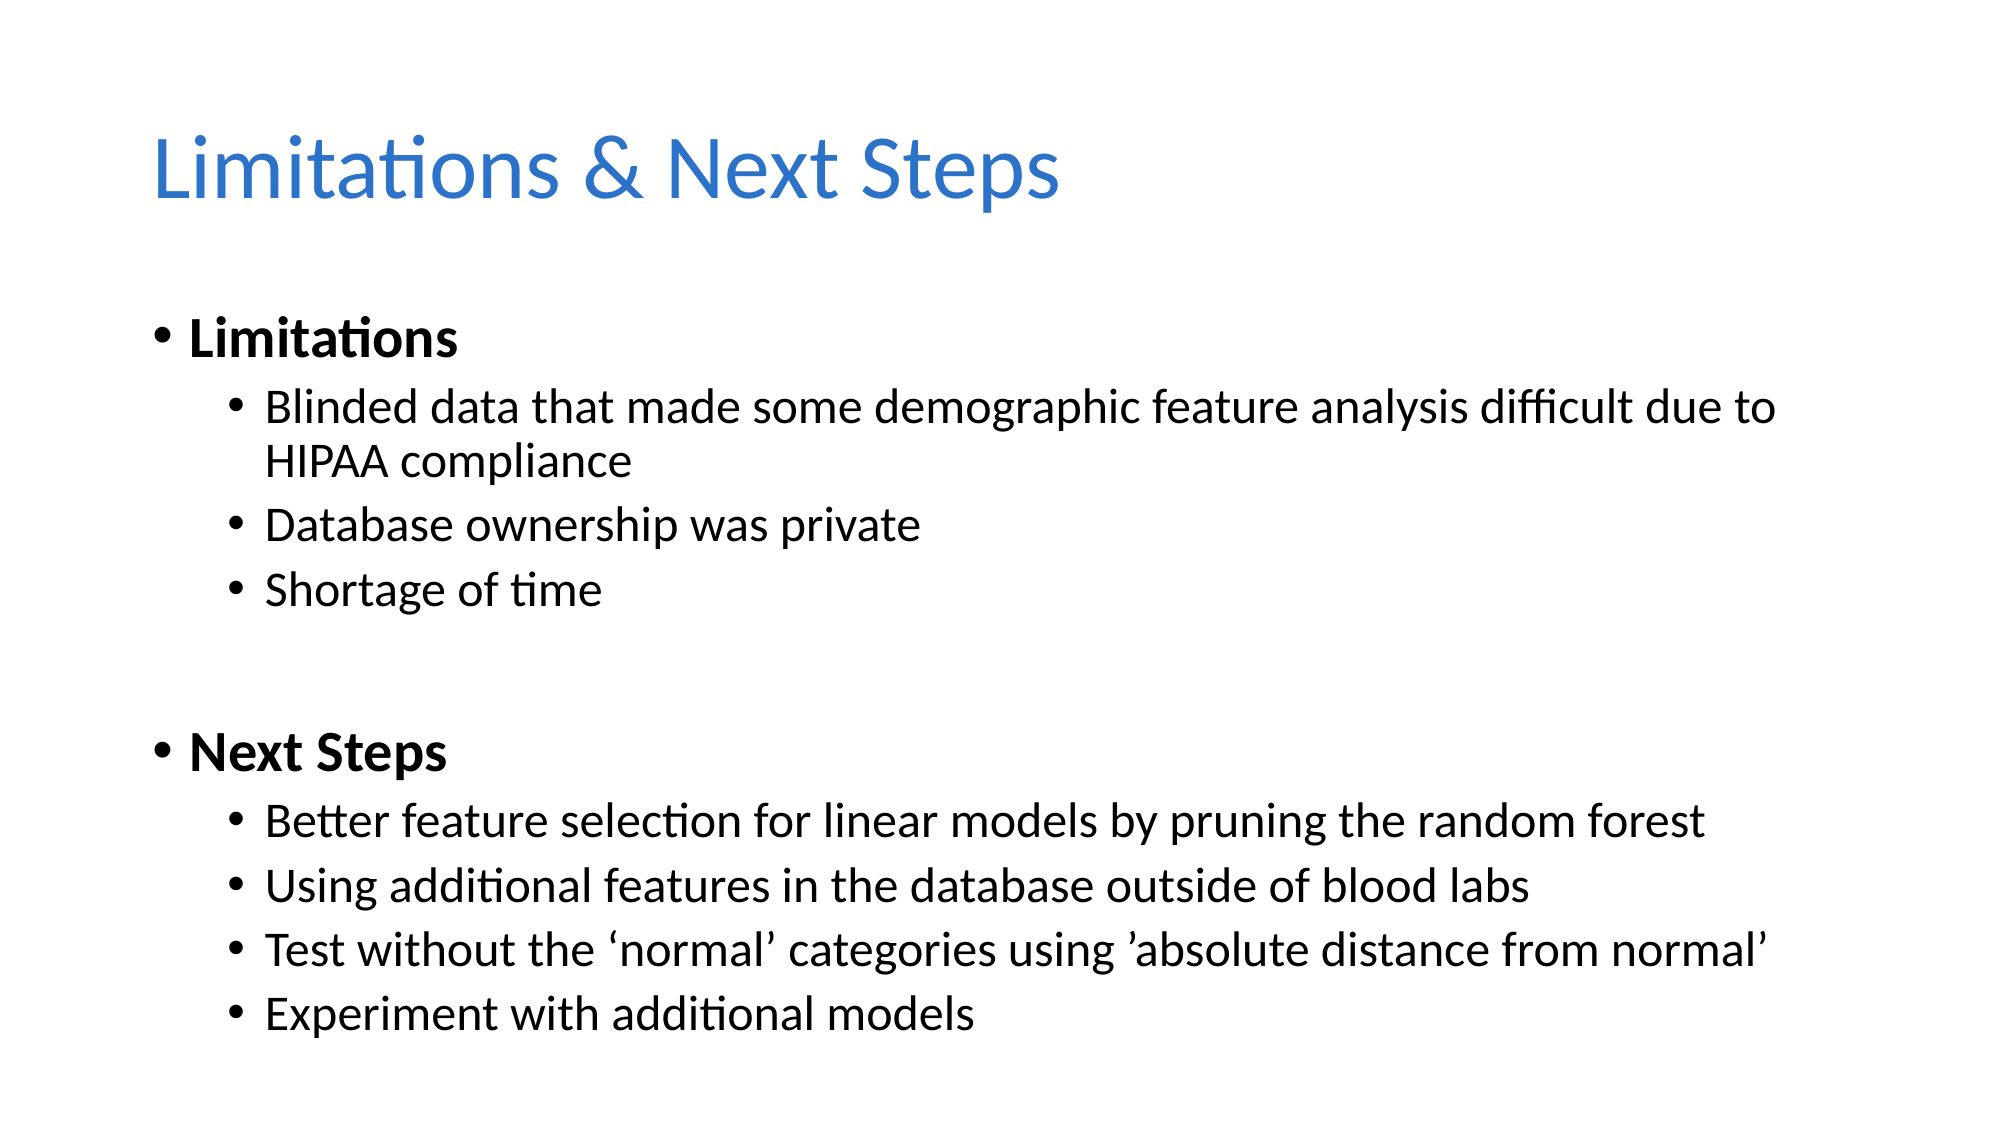

# Limitations & Next Steps
Limitations
Blinded data that made some demographic feature analysis difficult due to HIPAA compliance
Database ownership was private
Shortage of time

Next Steps
Better feature selection for linear models by pruning the random forest
Using additional features in the database outside of blood labs
Test without the ‘normal’ categories using ’absolute distance from normal’
Experiment with additional models